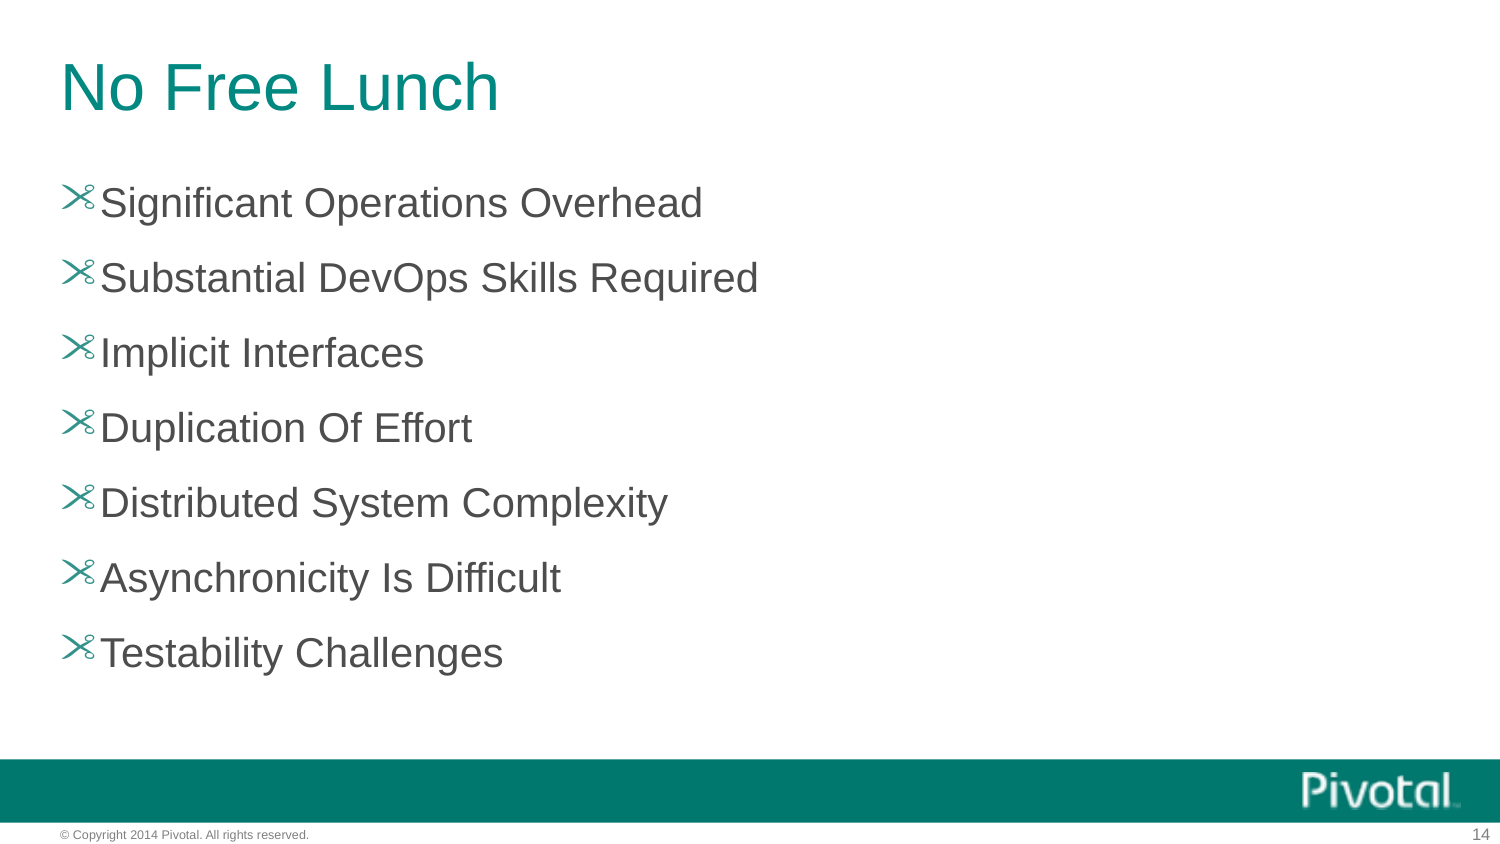

# No Free Lunch
Significant Operations Overhead
Substantial DevOps Skills Required
Implicit Interfaces
Duplication Of Effort
Distributed System Complexity
Asynchronicity Is Difficult
Testability Challenges
14